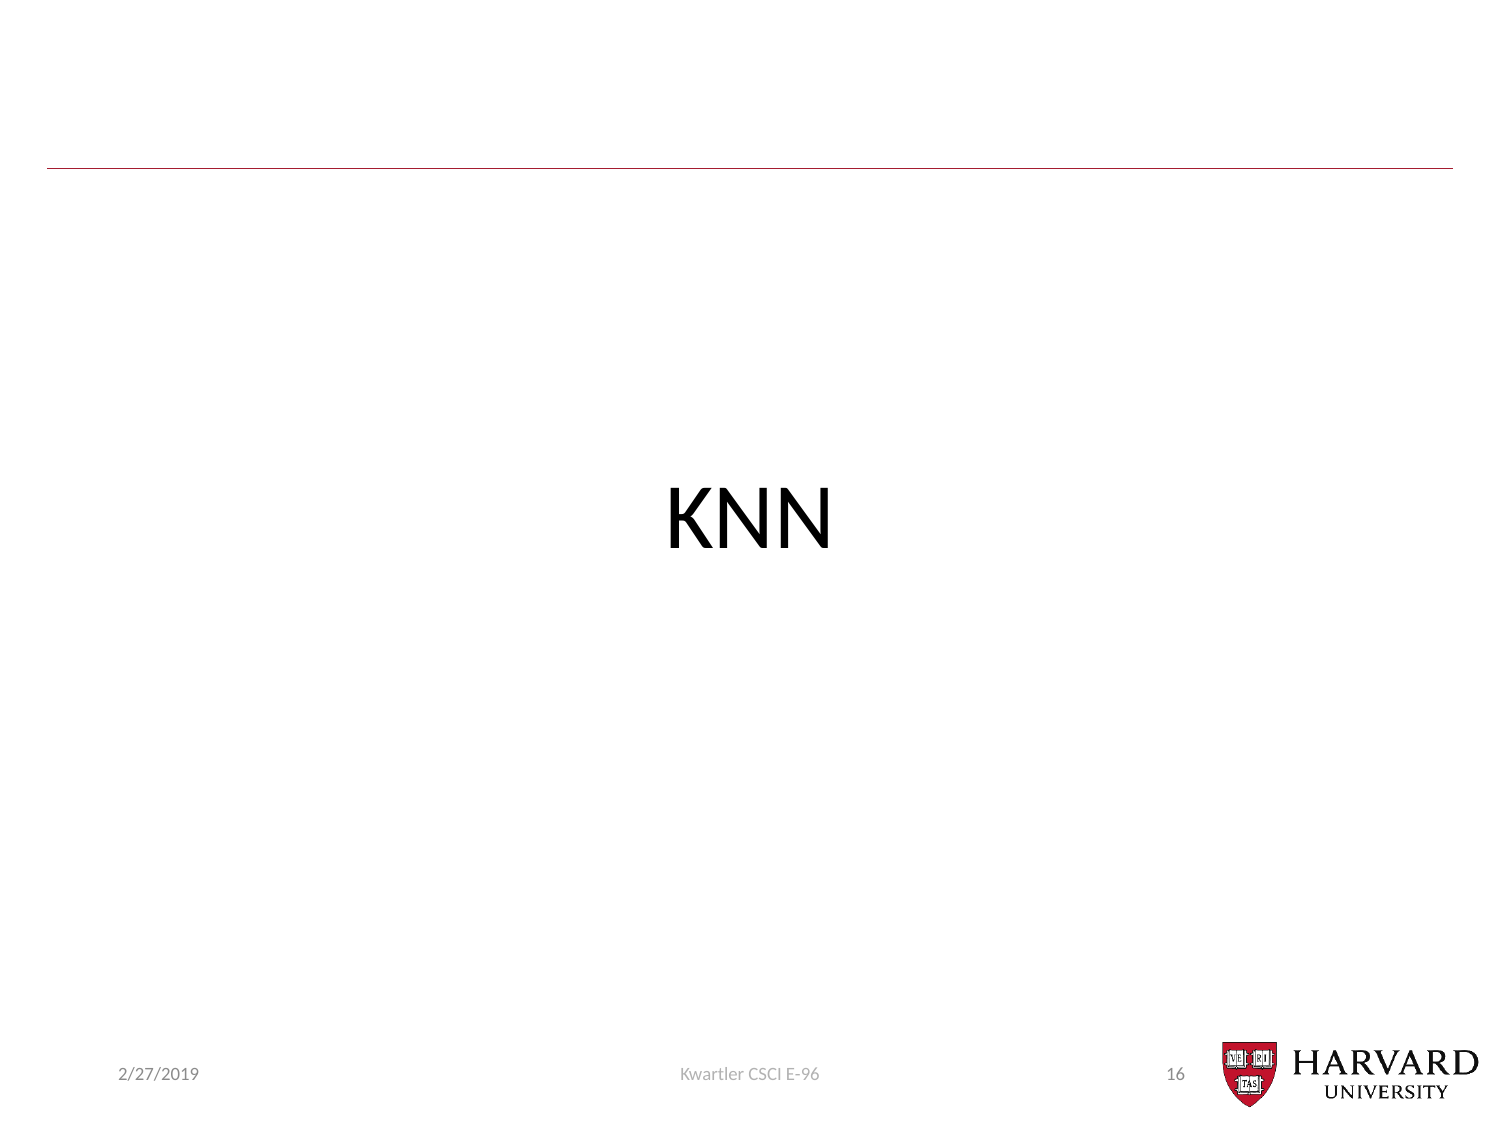

# KNN

2/27/2019
Kwartler CSCI E-96
16